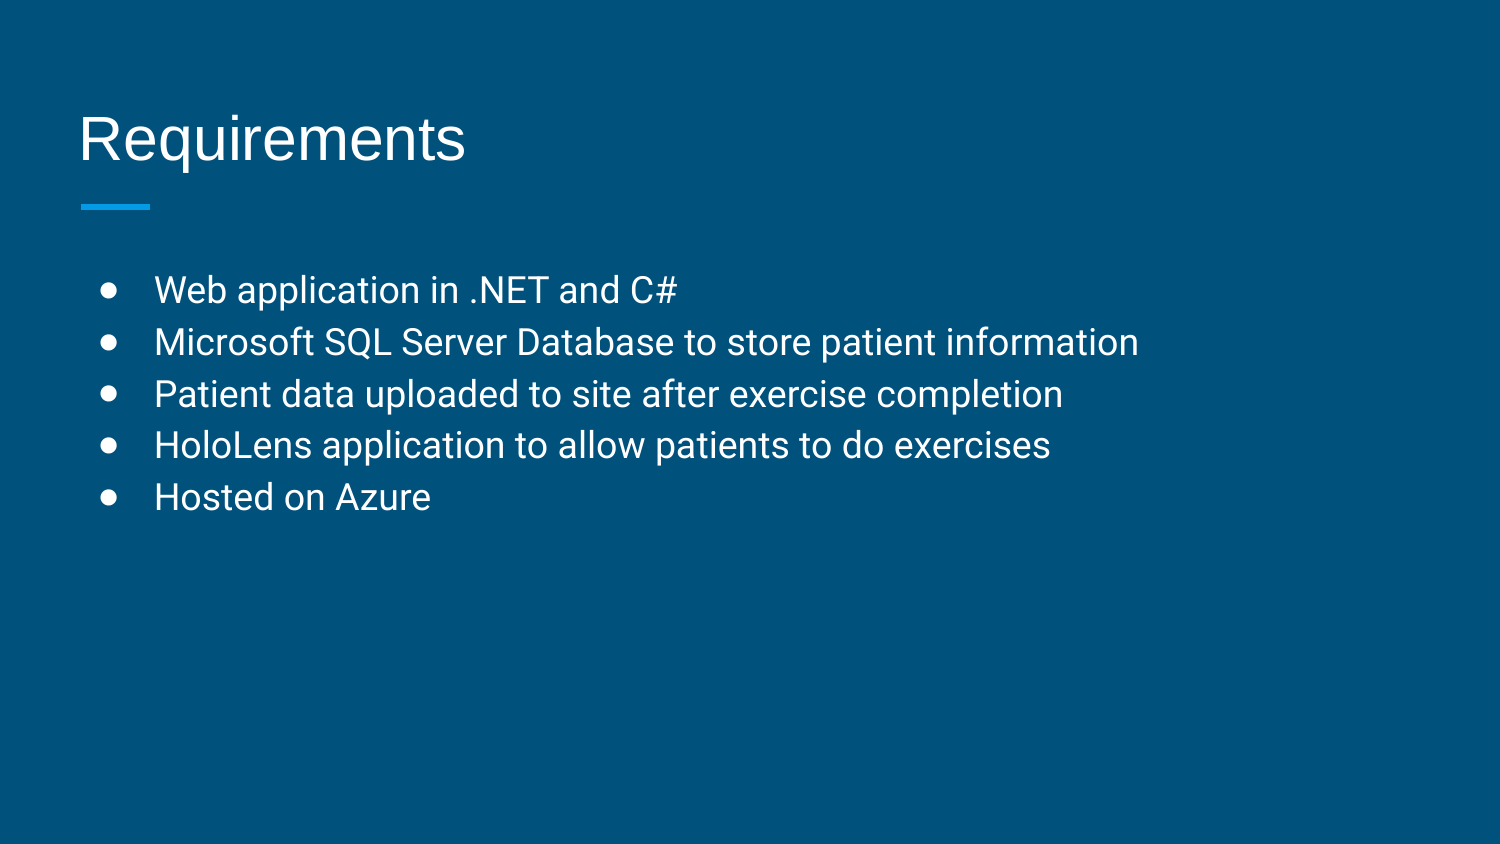

# Requirements
Web application in .NET and C#
Microsoft SQL Server Database to store patient information
Patient data uploaded to site after exercise completion
HoloLens application to allow patients to do exercises
Hosted on Azure